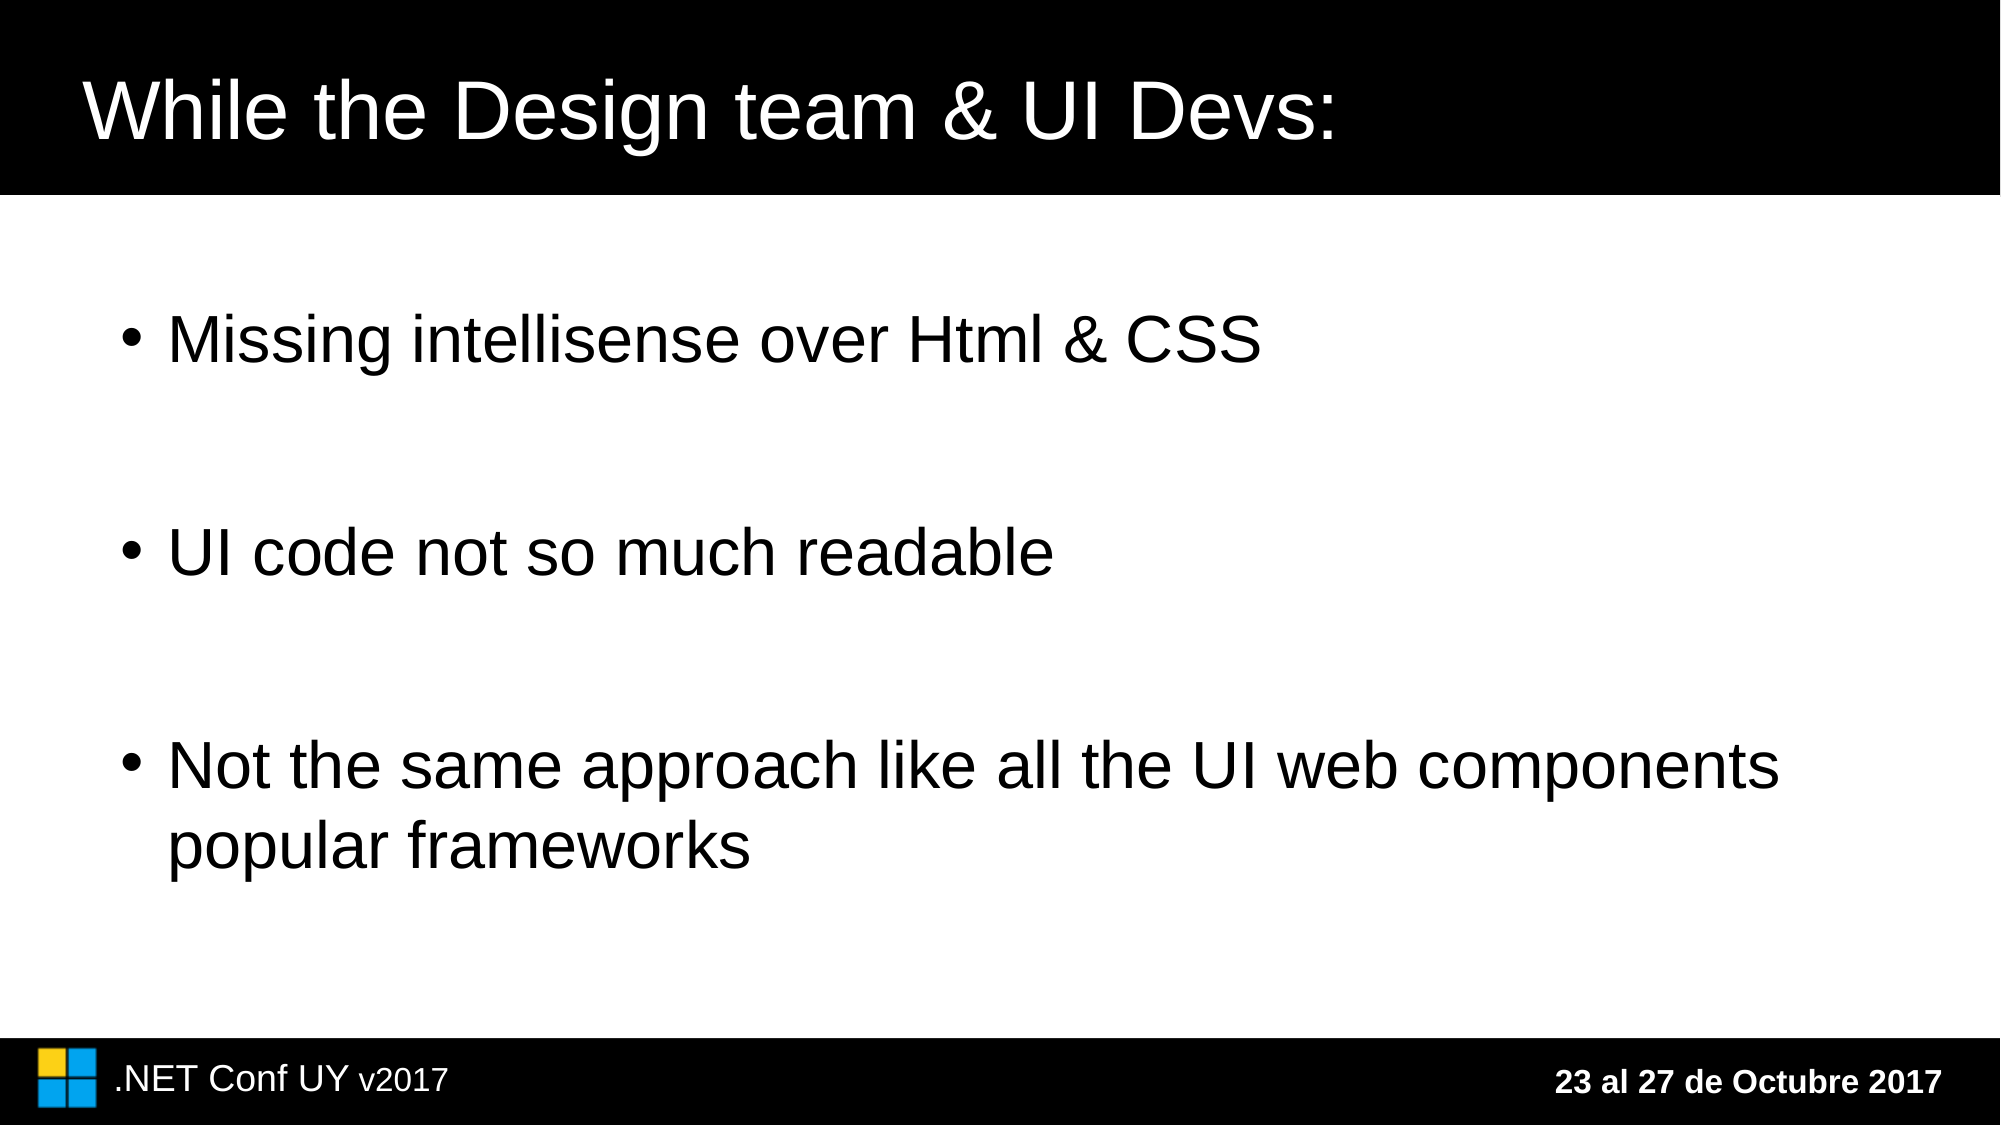

# While the Design team & UI Devs:
Missing intellisense over Html & CSS
UI code not so much readable
Not the same approach like all the UI web components popular frameworks